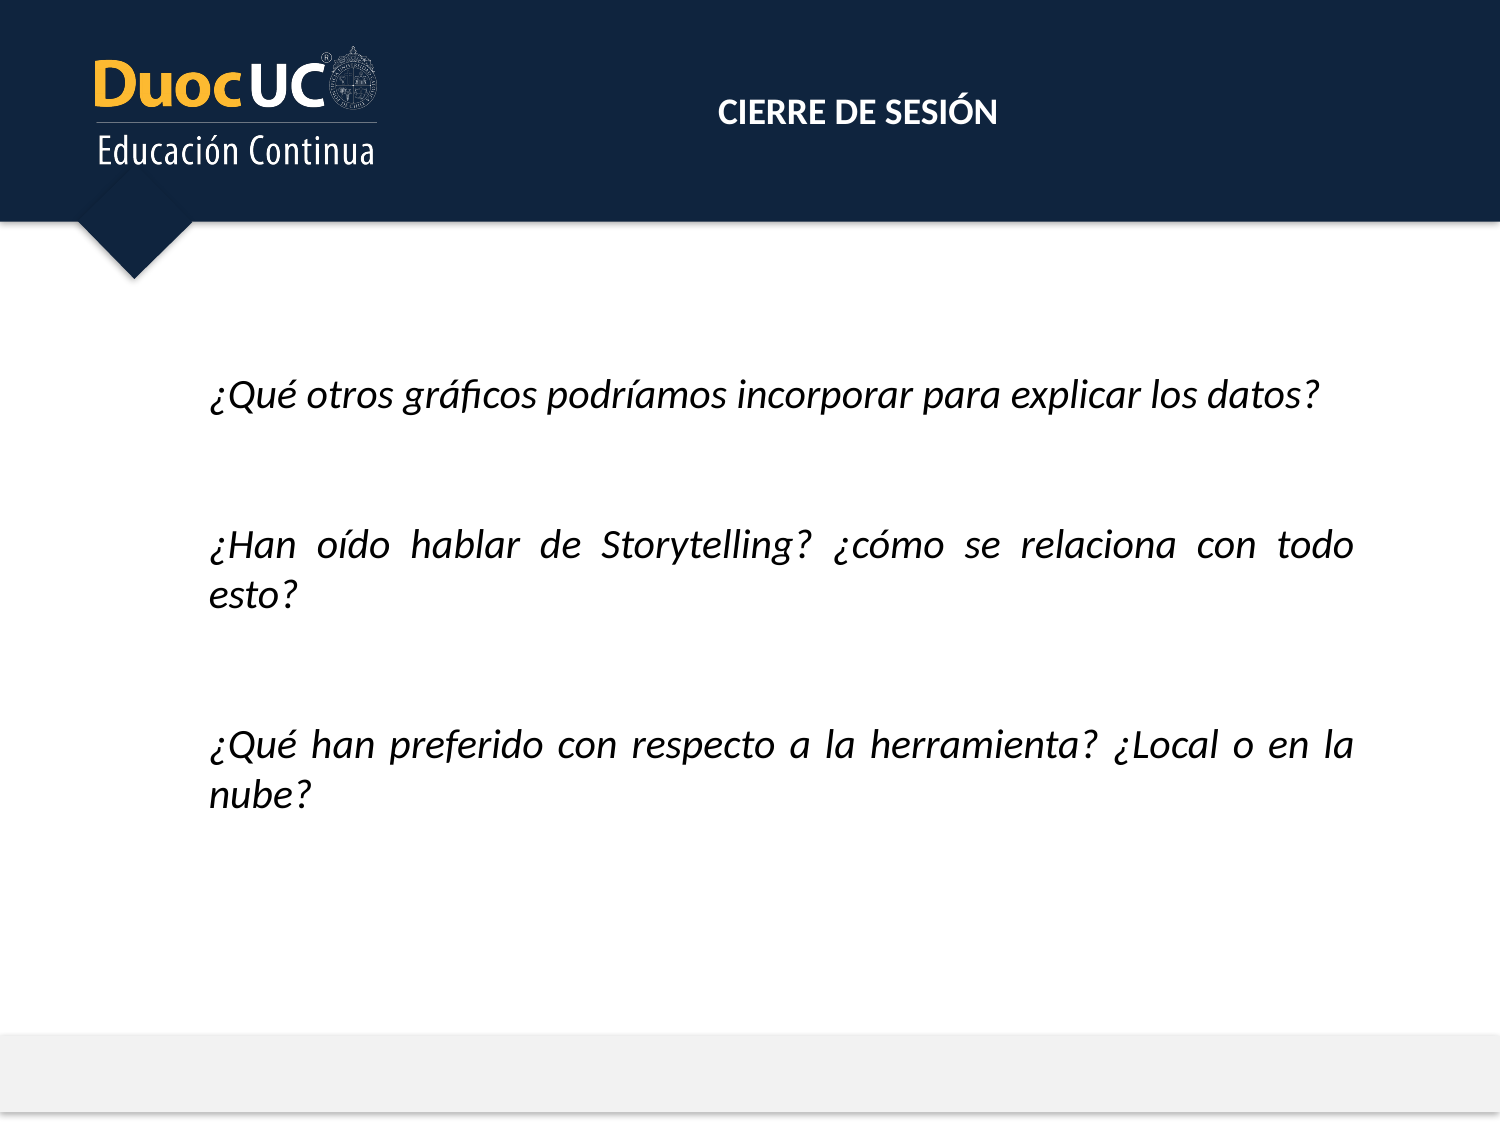

CIERRE DE SESIÓN
¿Qué otros gráficos podríamos incorporar para explicar los datos?

¿Han oído hablar de Storytelling? ¿cómo se relaciona con todo esto?

¿Qué han preferido con respecto a la herramienta? ¿Local o en la nube?